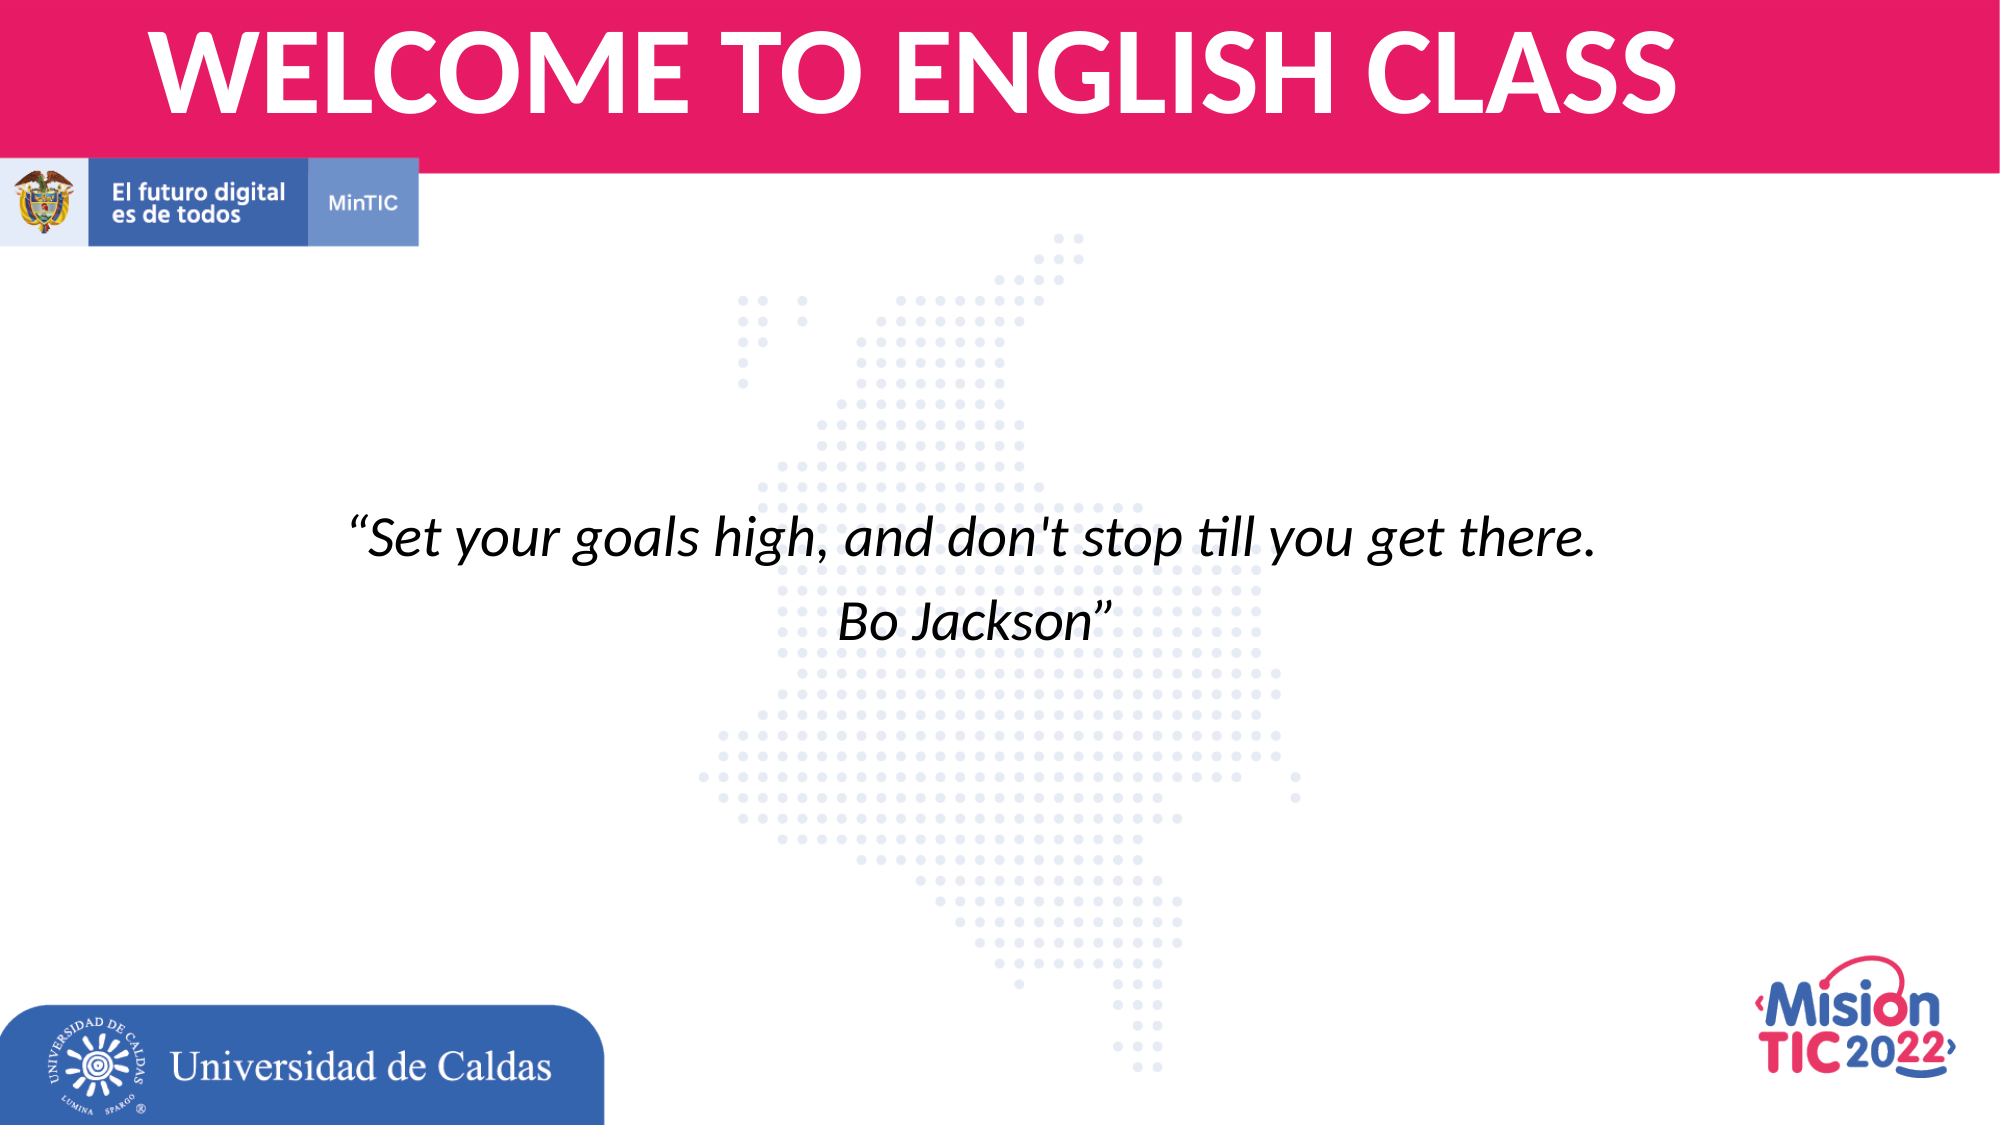

WELCOME TO ENGLISH CLASS

“Set your goals high, and don't stop till you get there.
Bo Jackson”